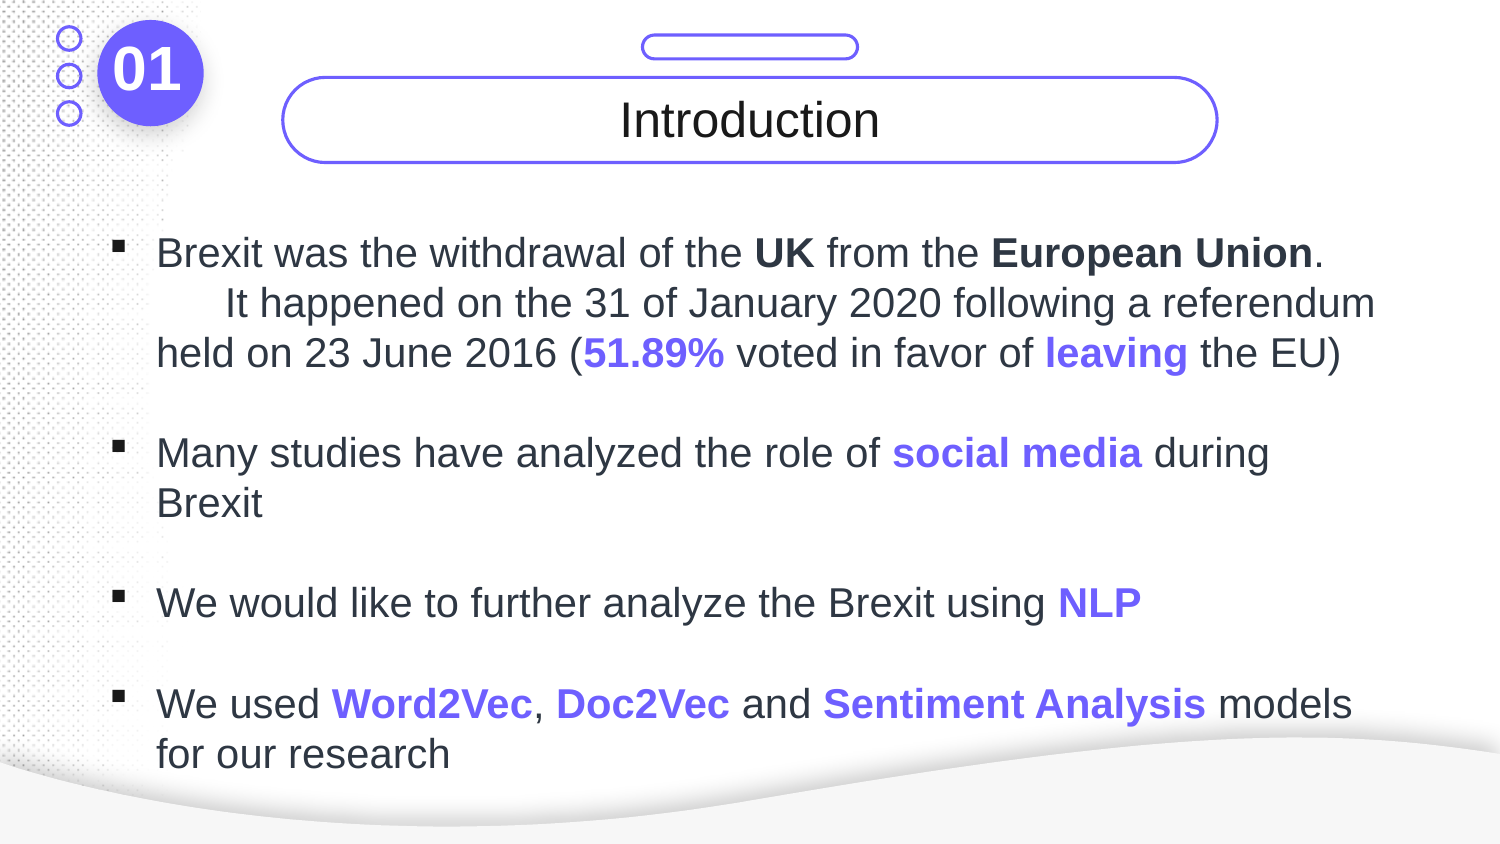

01
# Introduction
Brexit was the withdrawal of the UK from the European Union.           It happened on the 31 of January 2020 following a referendum held on 23 June 2016 (51.89% voted in favor of leaving the EU)

Many studies have analyzed the role of social media during Brexit

We would like to further analyze the Brexit using NLP

We used Word2Vec, Doc2Vec and Sentiment Analysis models for our research